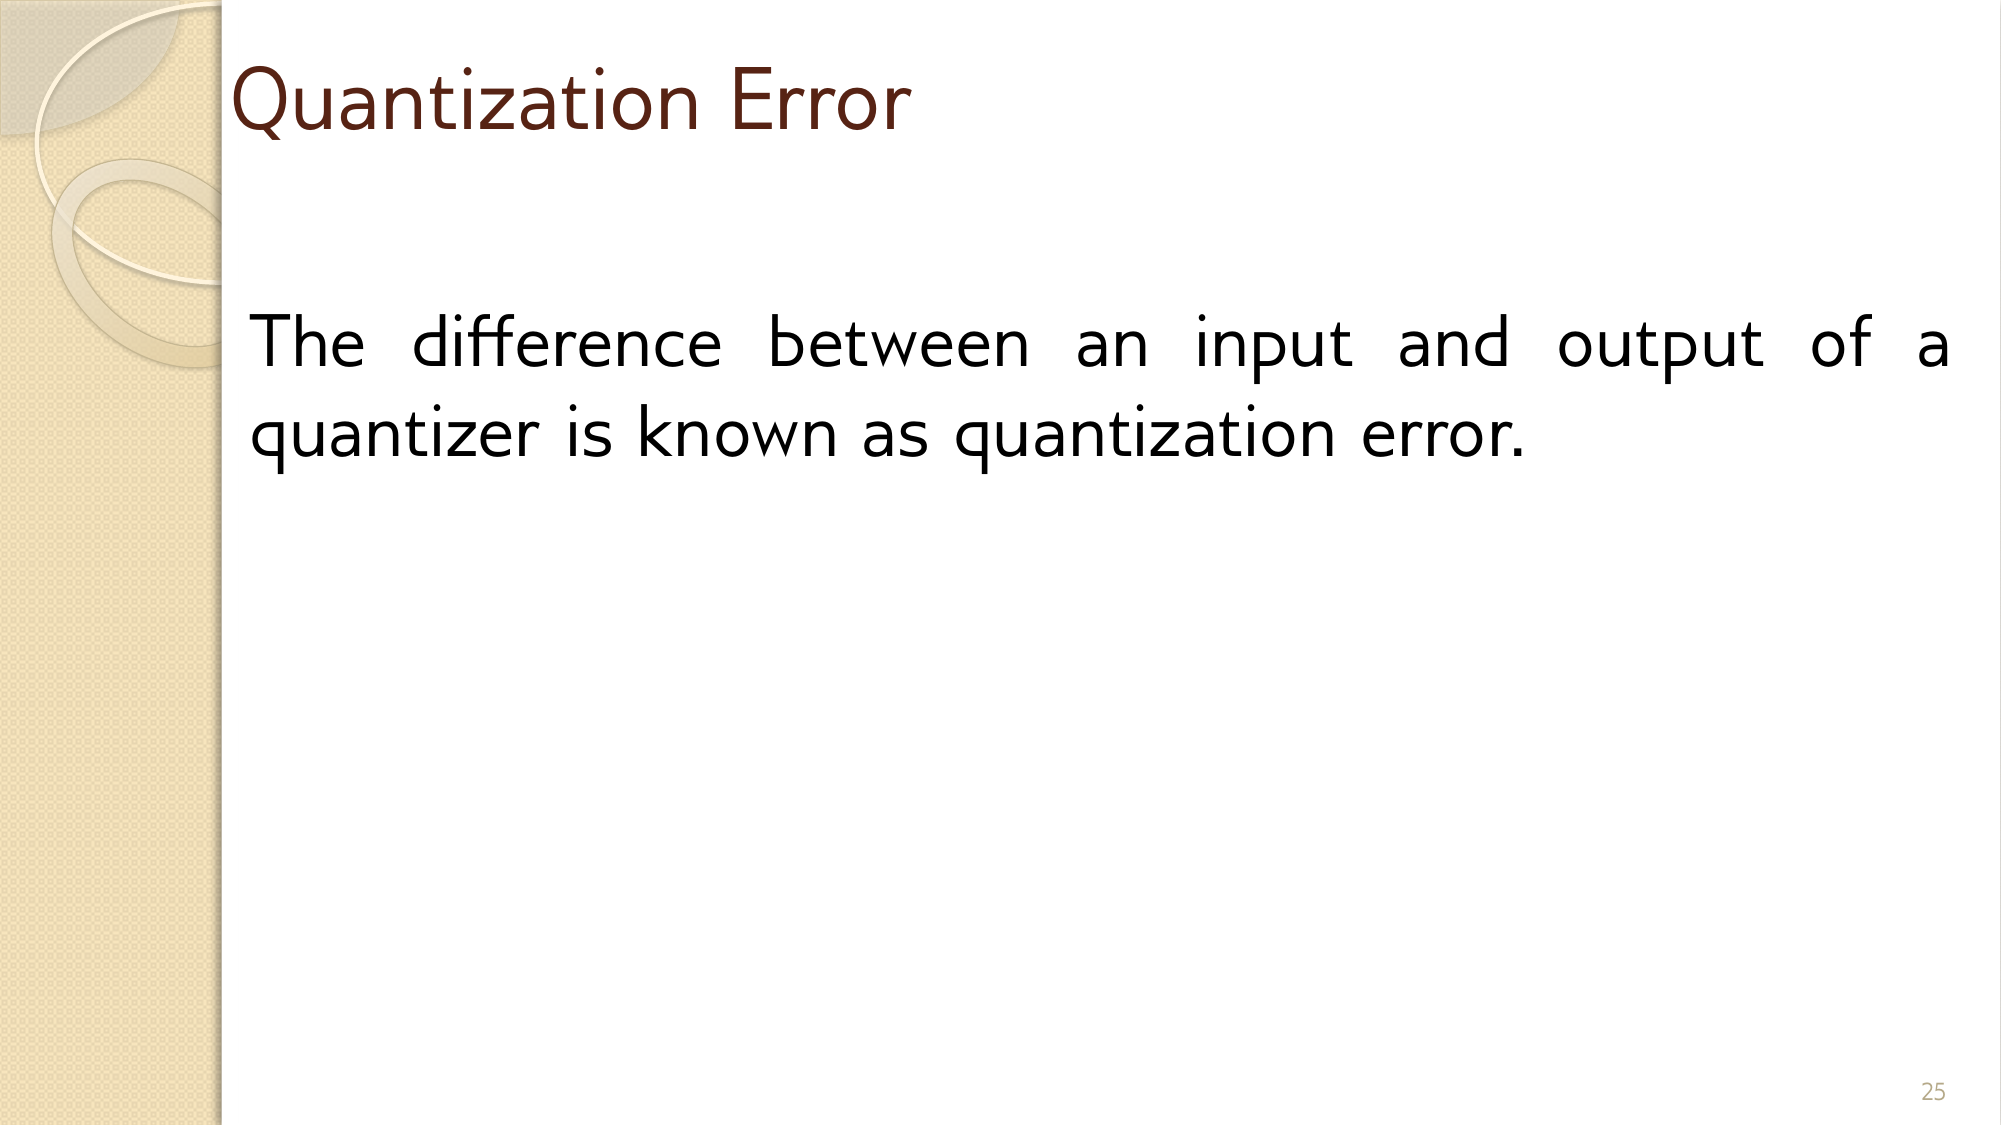

# Quantization Error
The difference between an input and output of a quantizer is known as quantization error.
25